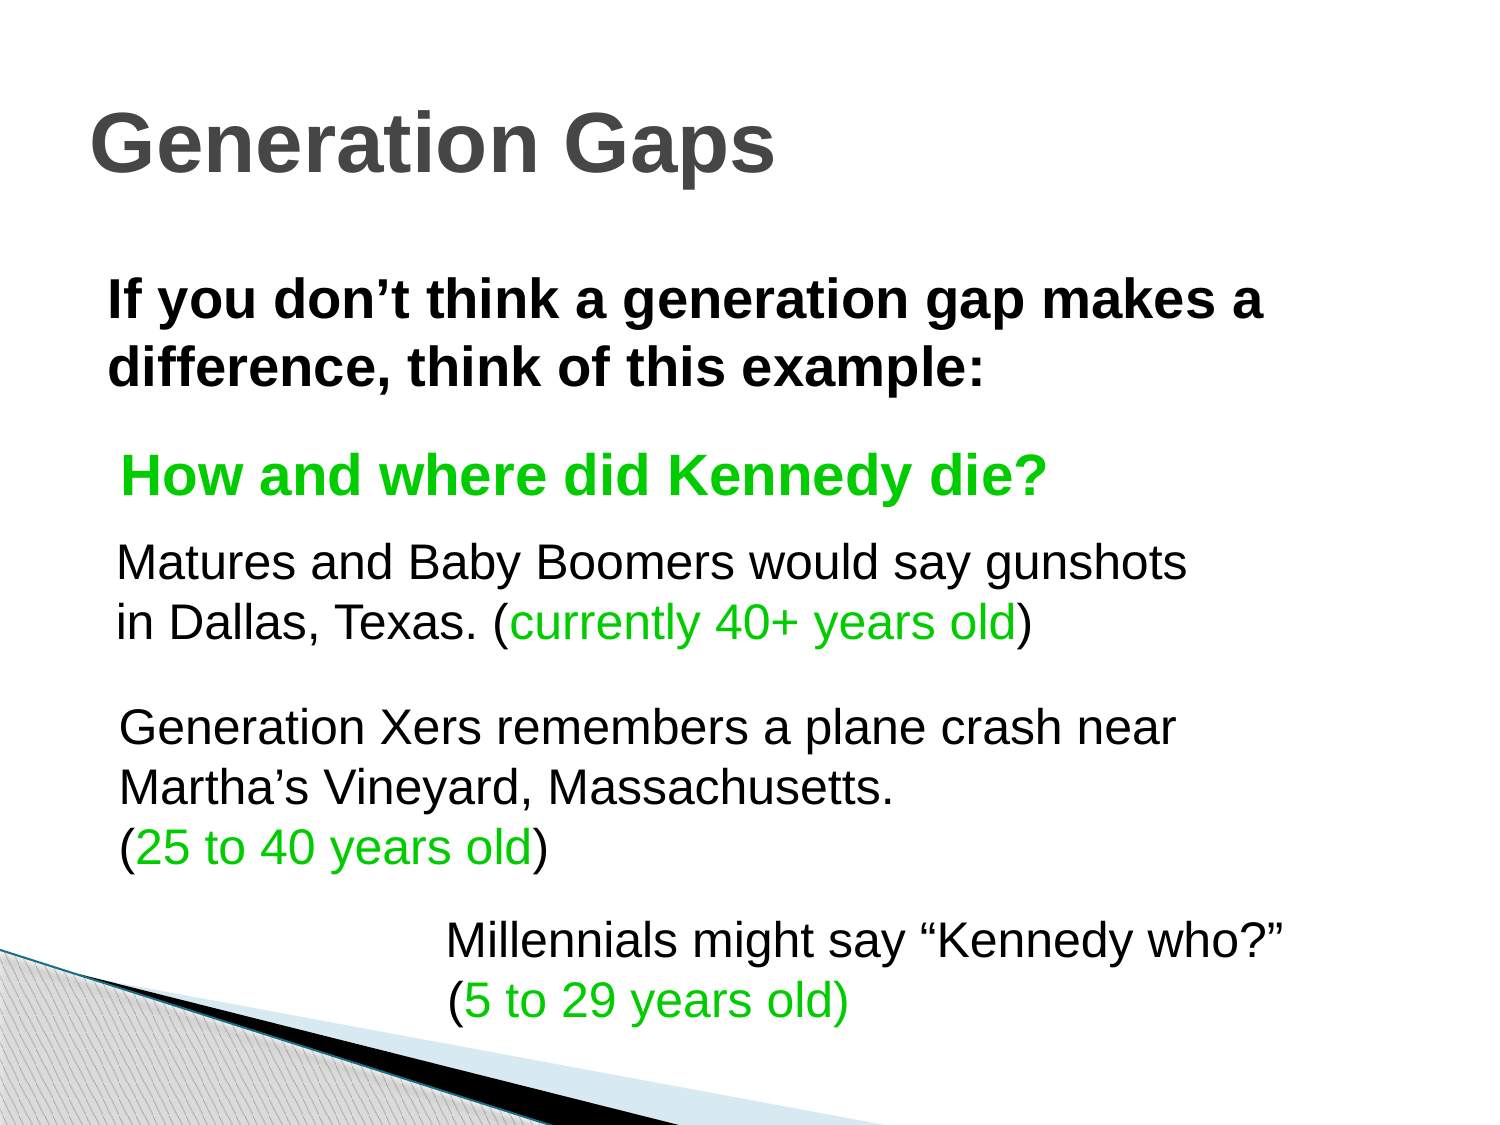

# Generation Gaps
If you don’t think a generation gap makes a difference, think of this example:

How and where did Kennedy die?
Matures and Baby Boomers would say gunshots in Dallas, Texas. (currently 40+ years old)
Generation Xers remembers a plane crash near Martha’s Vineyard, Massachusetts.
(25 to 40 years old)

Millennials might say “Kennedy who?” (5 to 29 years old)